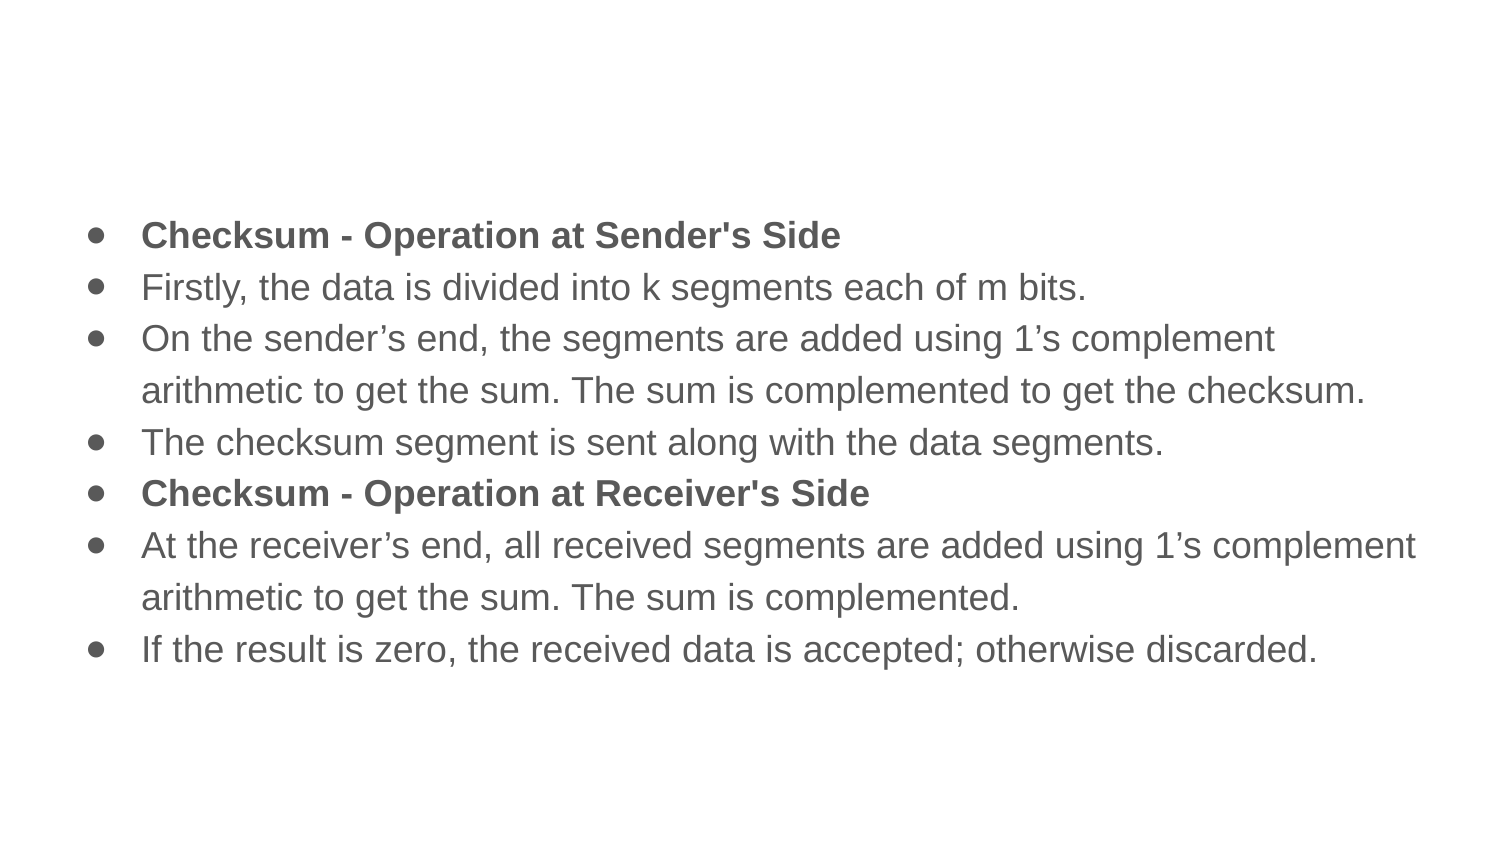

#
Checksum - Operation at Sender's Side
Firstly, the data is divided into k segments each of m bits.
On the sender’s end, the segments are added using 1’s complement arithmetic to get the sum. The sum is complemented to get the checksum.
The checksum segment is sent along with the data segments.
Checksum - Operation at Receiver's Side
At the receiver’s end, all received segments are added using 1’s complement arithmetic to get the sum. The sum is complemented.
If the result is zero, the received data is accepted; otherwise discarded.